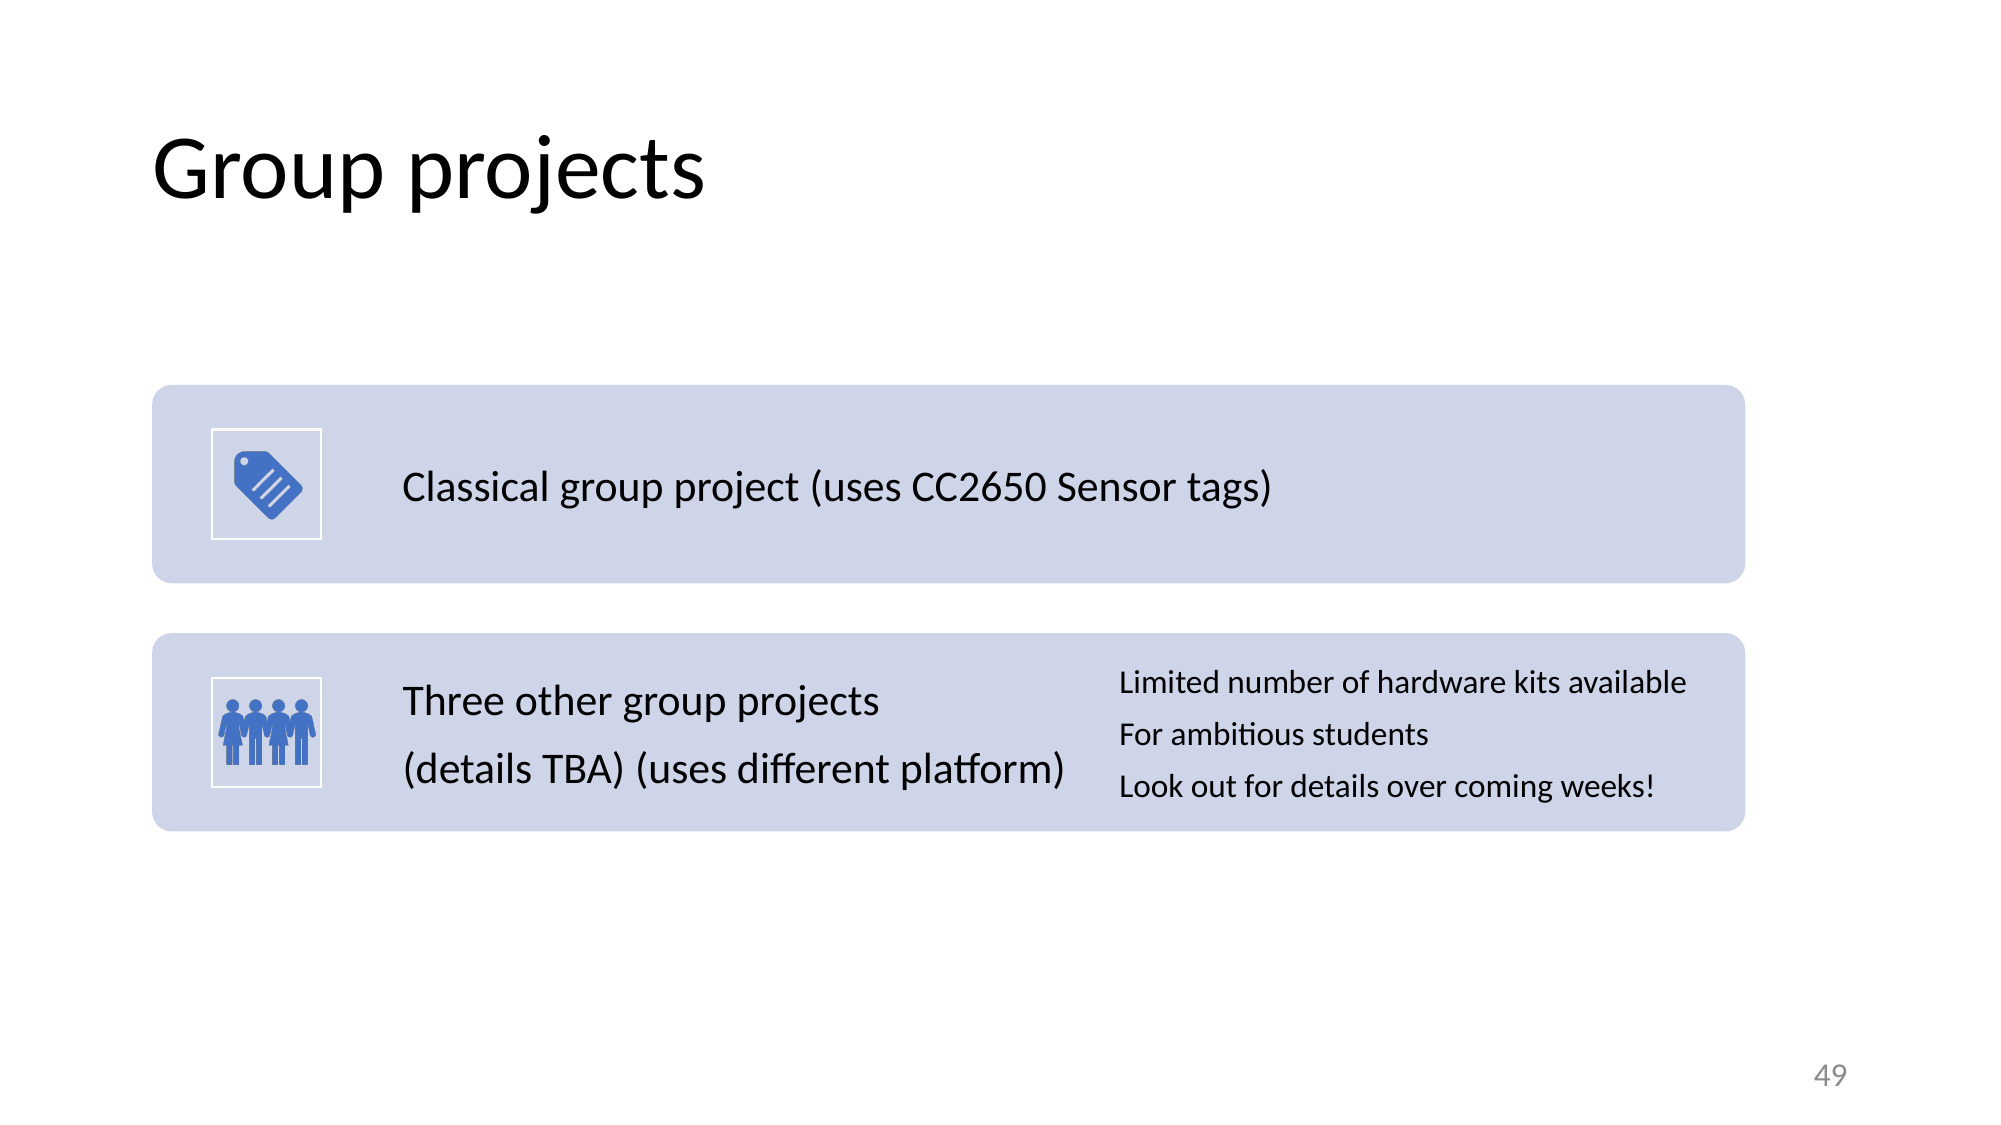

# Group projects
Classical group project (uses CC2650 Sensor tags)
Three other group projects
(details TBA) (uses different platform)
Limited number of hardware kits available
For ambitious students
Look out for details over coming weeks!
49